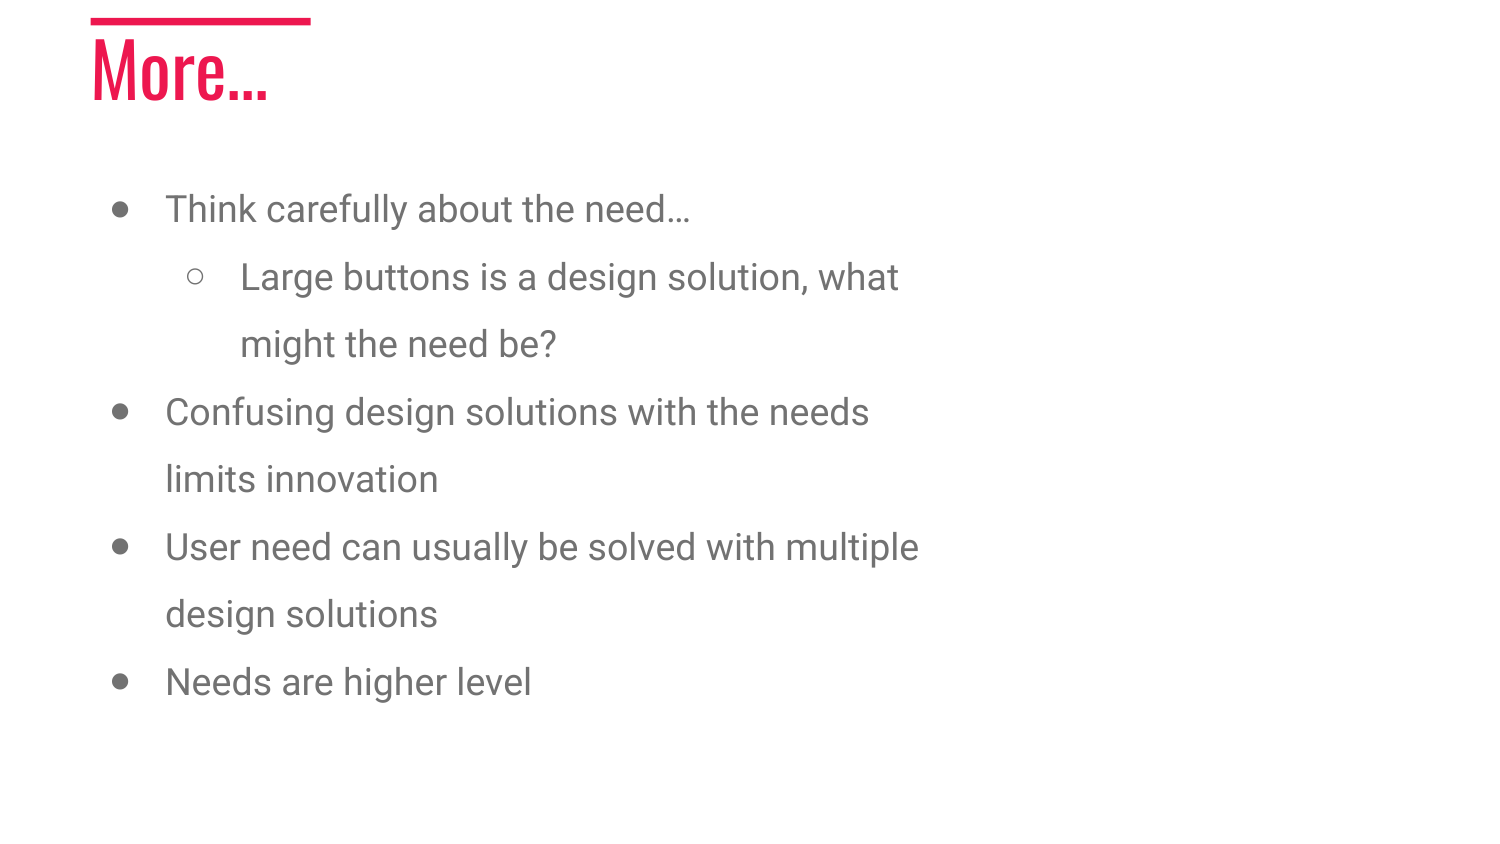

More...
Think carefully about the need…
Large buttons is a design solution, what might the need be?
Confusing design solutions with the needs limits innovation
User need can usually be solved with multiple design solutions
Needs are higher level